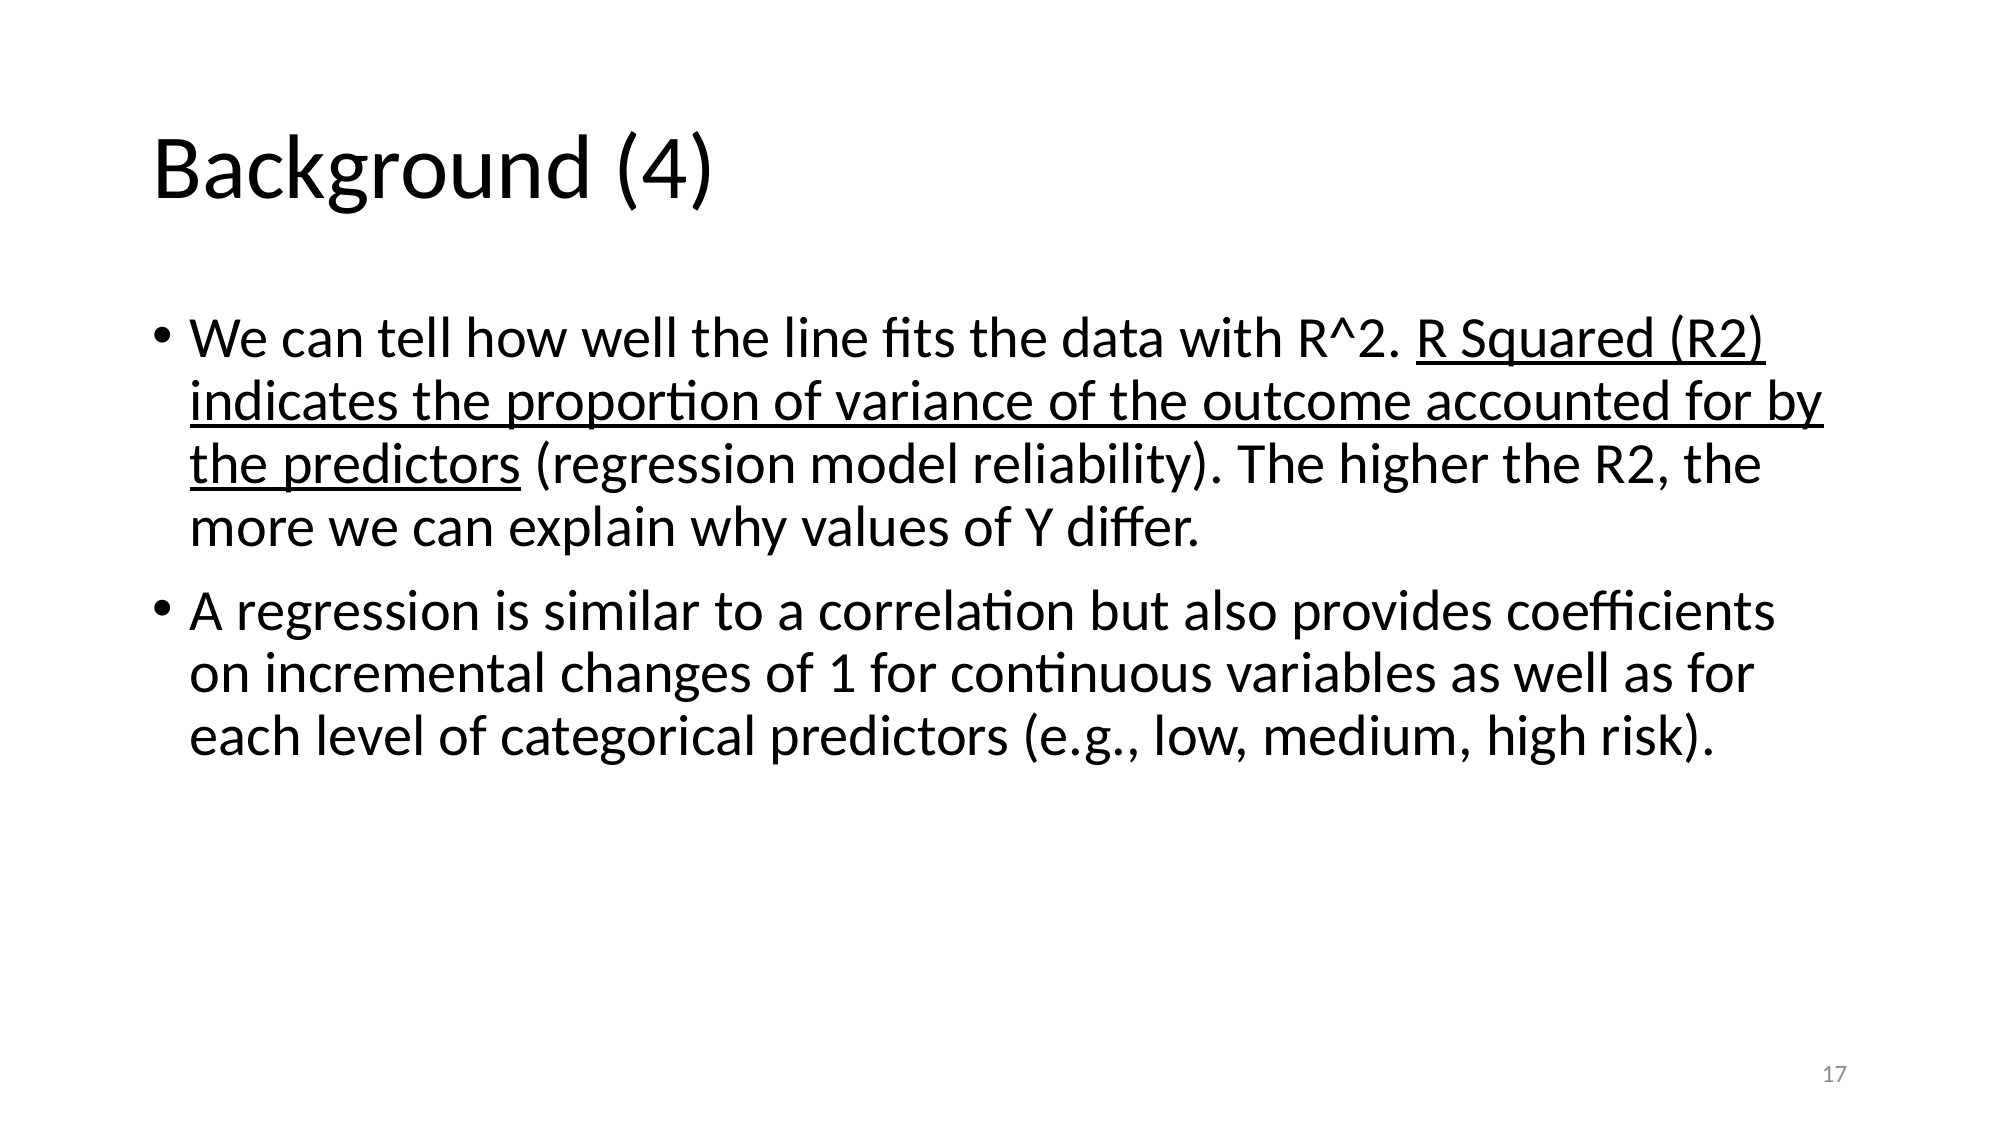

# Background (4)
We can tell how well the line fits the data with R^2. R Squared (R2) indicates the proportion of variance of the outcome accounted for by the predictors (regression model reliability). The higher the R2, the more we can explain why values of Y differ.
A regression is similar to a correlation but also provides coefficients on incremental changes of 1 for continuous variables as well as for each level of categorical predictors (e.g., low, medium, high risk).
17